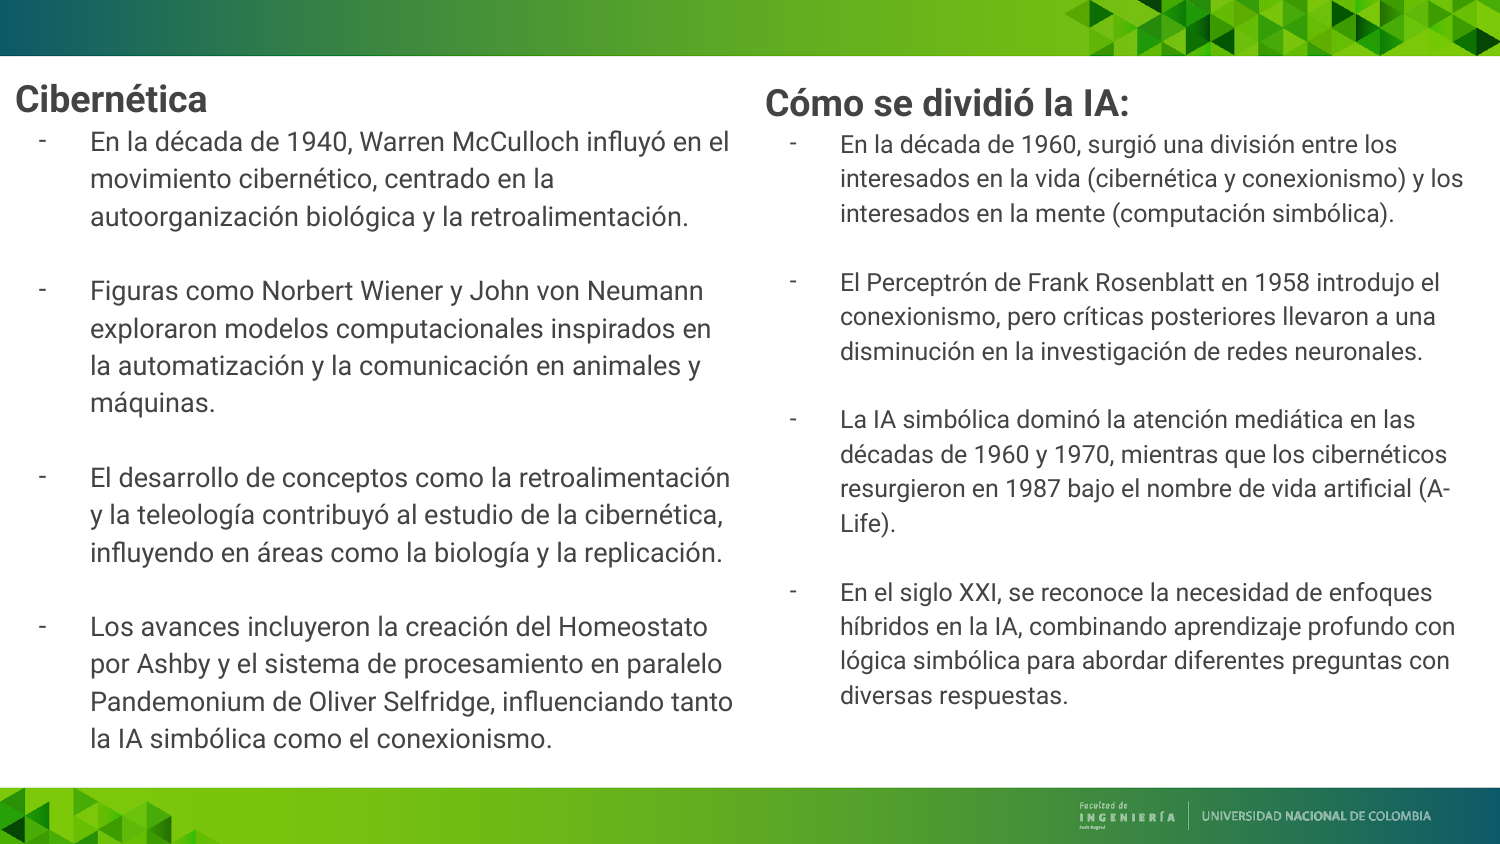

Cibernética
En la década de 1940, Warren McCulloch influyó en el movimiento cibernético, centrado en la autoorganización biológica y la retroalimentación.

Figuras como Norbert Wiener y John von Neumann exploraron modelos computacionales inspirados en la automatización y la comunicación en animales y máquinas.

El desarrollo de conceptos como la retroalimentación y la teleología contribuyó al estudio de la cibernética, influyendo en áreas como la biología y la replicación.

Los avances incluyeron la creación del Homeostato por Ashby y el sistema de procesamiento en paralelo Pandemonium de Oliver Selfridge, influenciando tanto la IA simbólica como el conexionismo.
Cómo se dividió la IA:
En la década de 1960, surgió una división entre los interesados en la vida (cibernética y conexionismo) y los interesados en la mente (computación simbólica).

El Perceptrón de Frank Rosenblatt en 1958 introdujo el conexionismo, pero críticas posteriores llevaron a una disminución en la investigación de redes neuronales.

La IA simbólica dominó la atención mediática en las décadas de 1960 y 1970, mientras que los cibernéticos resurgieron en 1987 bajo el nombre de vida artificial (A-Life).

En el siglo XXI, se reconoce la necesidad de enfoques híbridos en la IA, combinando aprendizaje profundo con lógica simbólica para abordar diferentes preguntas con diversas respuestas.